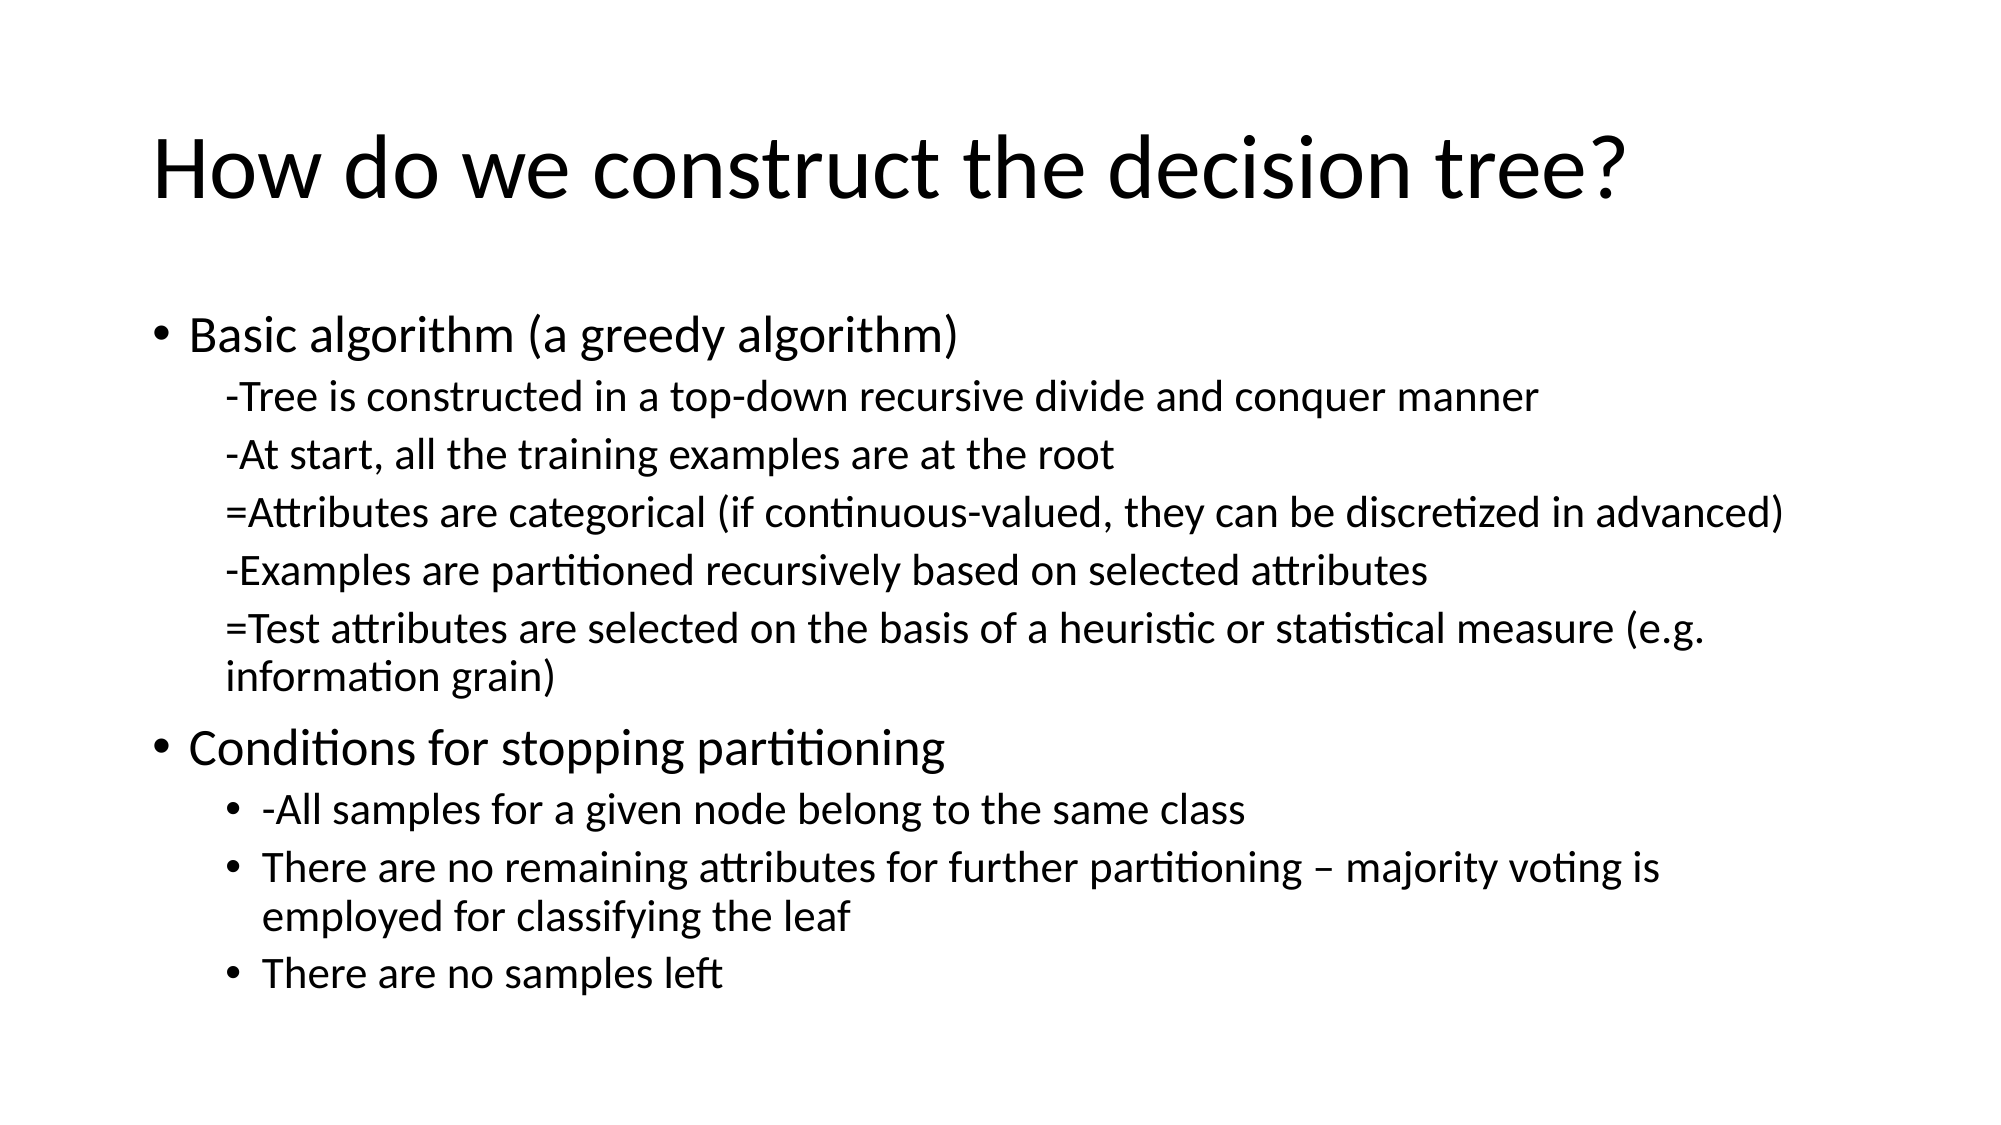

# How do we construct the decision tree?
Basic algorithm (a greedy algorithm)
-Tree is constructed in a top-down recursive divide and conquer manner
-At start, all the training examples are at the root
=Attributes are categorical (if continuous-valued, they can be discretized in advanced)
-Examples are partitioned recursively based on selected attributes
=Test attributes are selected on the basis of a heuristic or statistical measure (e.g. information grain)
Conditions for stopping partitioning
-All samples for a given node belong to the same class
There are no remaining attributes for further partitioning – majority voting is employed for classifying the leaf
There are no samples left